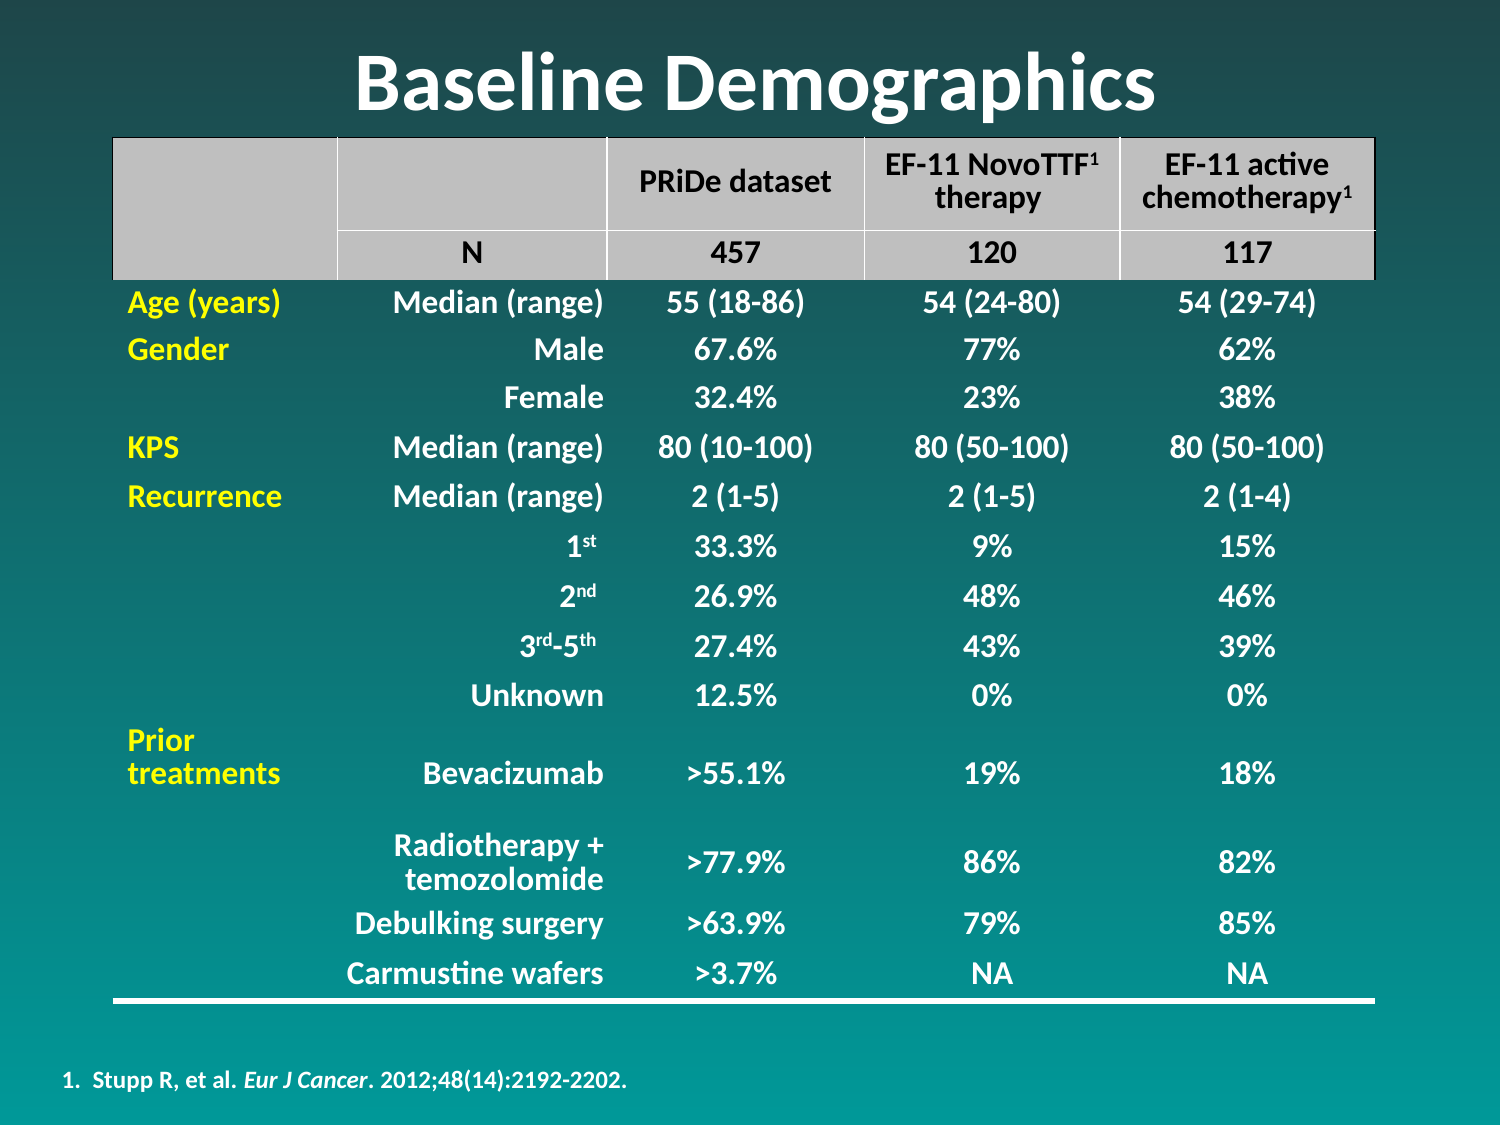

# Baseline Demographics
|  |  | PRiDe dataset | EF-11 NovoTTF1 therapy | EF-11 active chemotherapy1 |
| --- | --- | --- | --- | --- |
|  | N | 457 | 120 | 117 |
| Age (years) | Median (range) | 55 (18-86) | 54 (24-80) | 54 (29-74) |
| Gender | Male | 67.6% | 77% | 62% |
|  | Female | 32.4% | 23% | 38% |
| KPS | Median (range) | 80 (10-100) | 80 (50-100) | 80 (50-100) |
| Recurrence | Median (range) | 2 (1-5) | 2 (1-5) | 2 (1-4) |
|  | 1st | 33.3% | 9% | 15% |
|  | 2nd | 26.9% | 48% | 46% |
|  | 3rd-5th | 27.4% | 43% | 39% |
|  | Unknown | 12.5% | 0% | 0% |
| Prior treatments | Bevacizumab | >55.1% | 19% | 18% |
|  | Radiotherapy + temozolomide | >77.9% | 86% | 82% |
|  | Debulking surgery | >63.9% | 79% | 85% |
|  | Carmustine wafers | >3.7% | NA | NA |
1.  Stupp R, et al. Eur J Cancer. 2012;48(14):2192-2202.